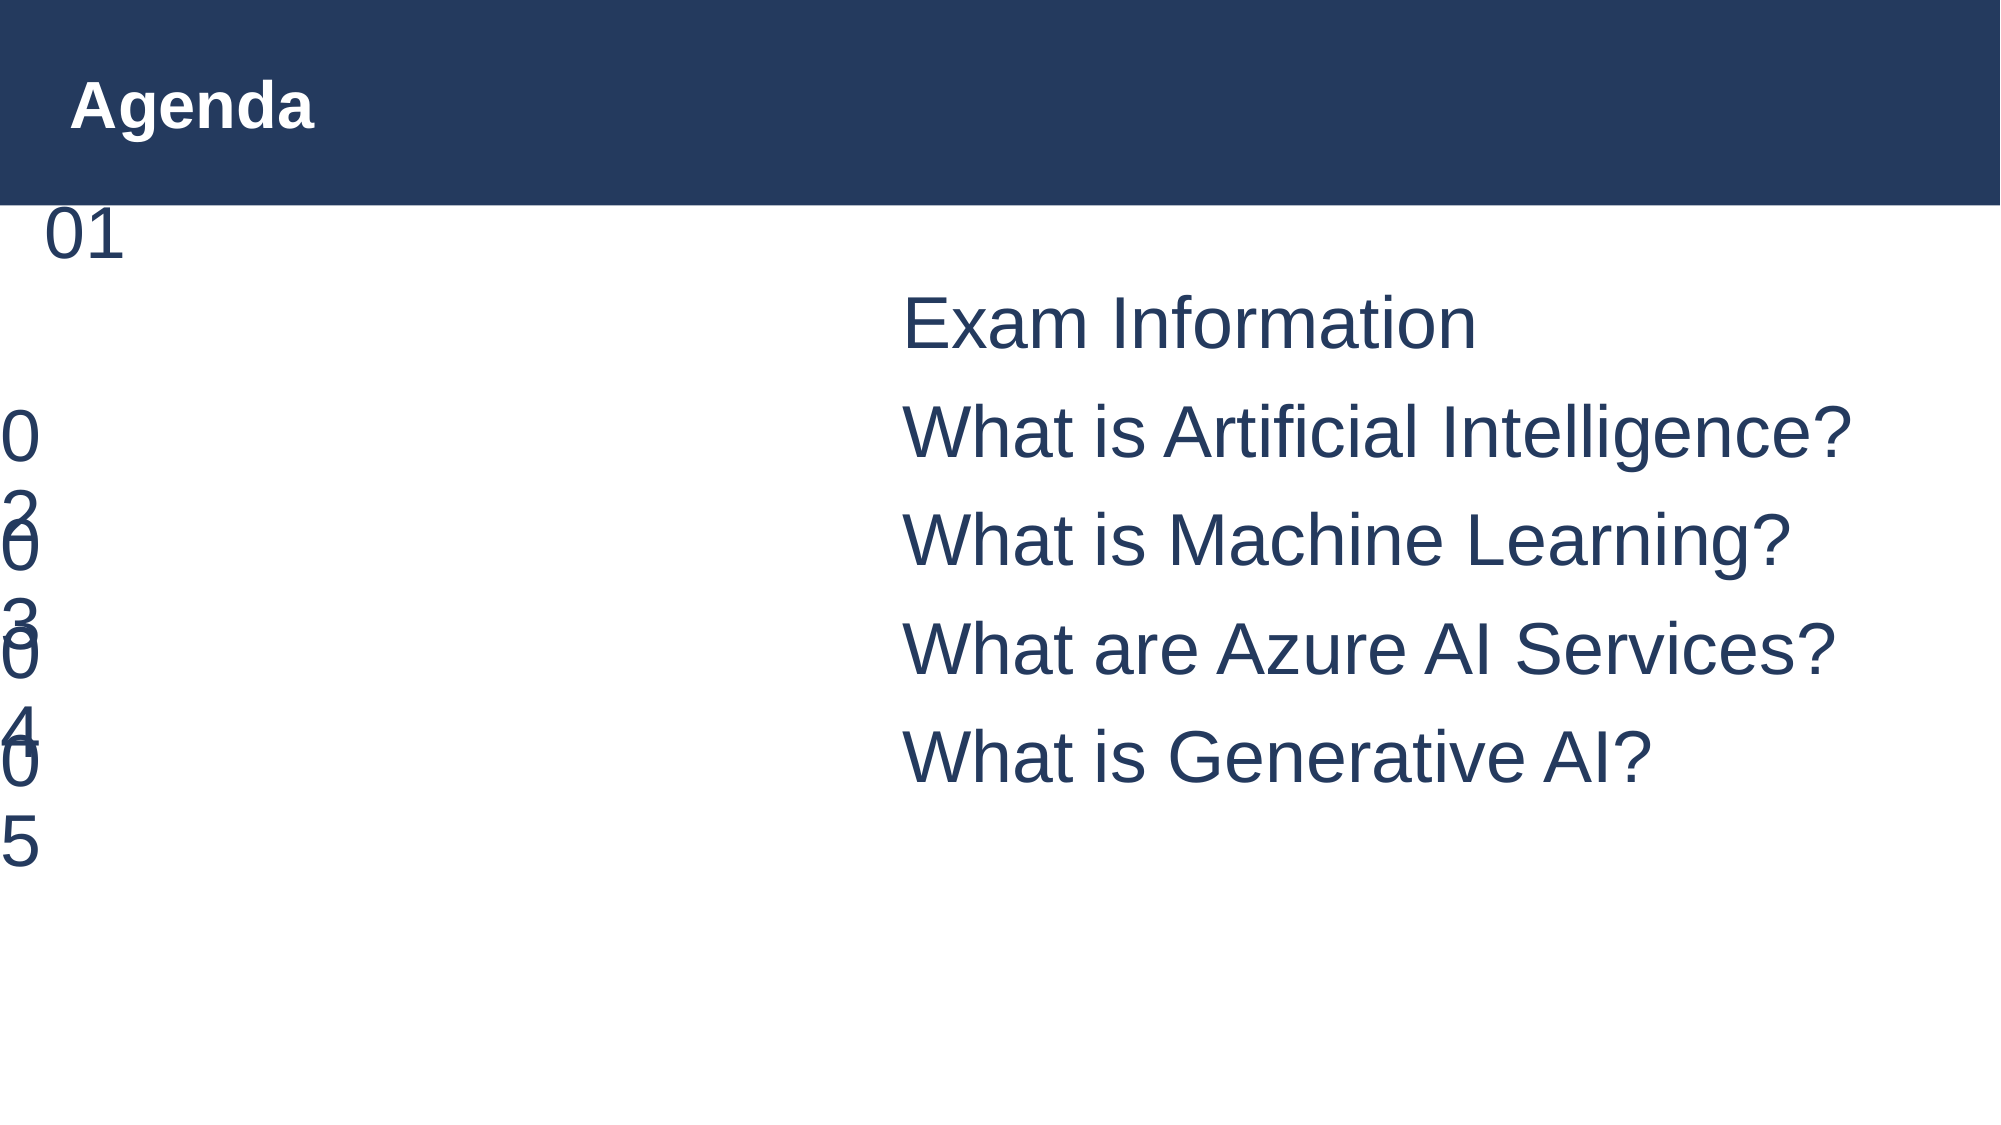

# Agenda
01
Exam Information
What is Artificial Intelligence?
02
What is Machine Learning?
03
What are Azure AI Services?
04
What is Generative AI?
05